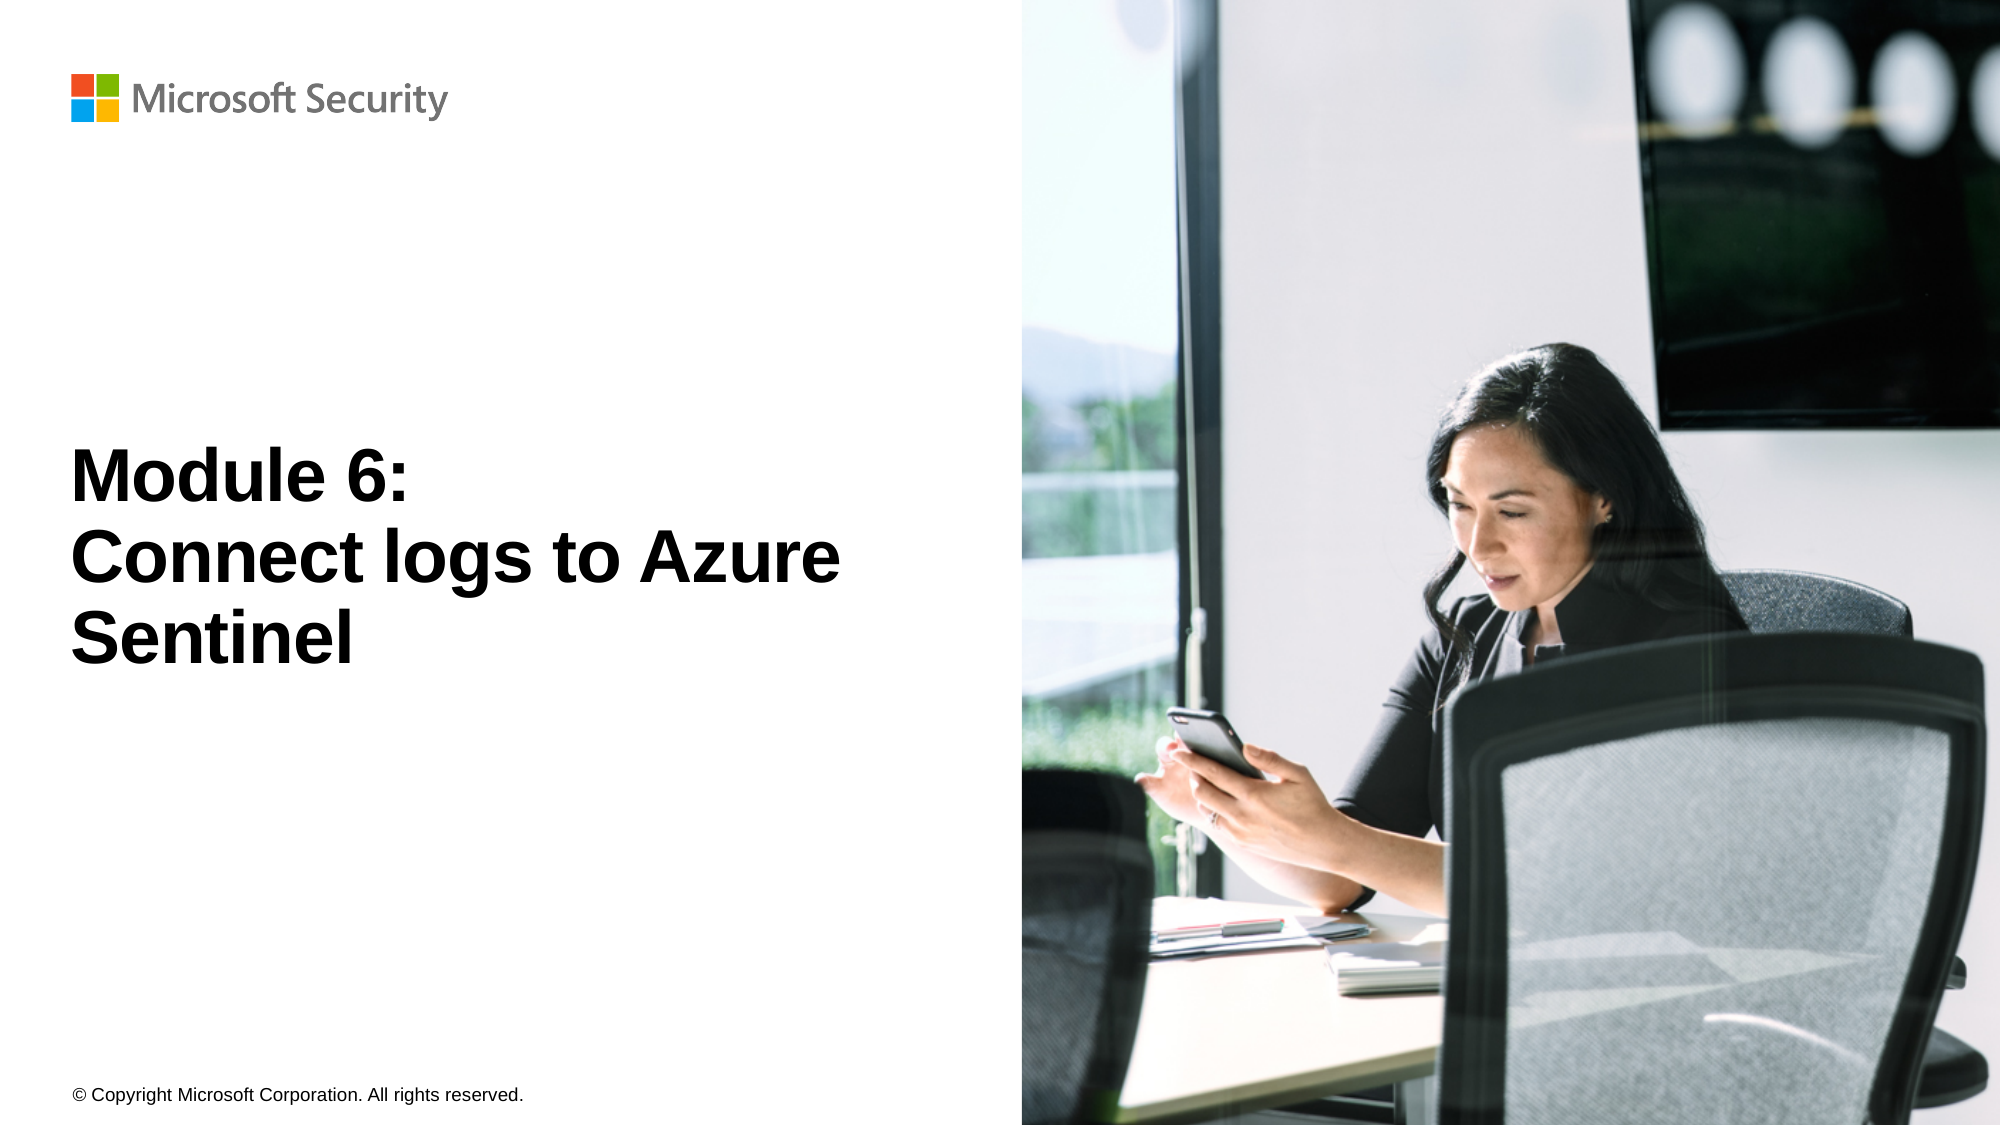

# Module 6: Connect logs to Azure Sentinel